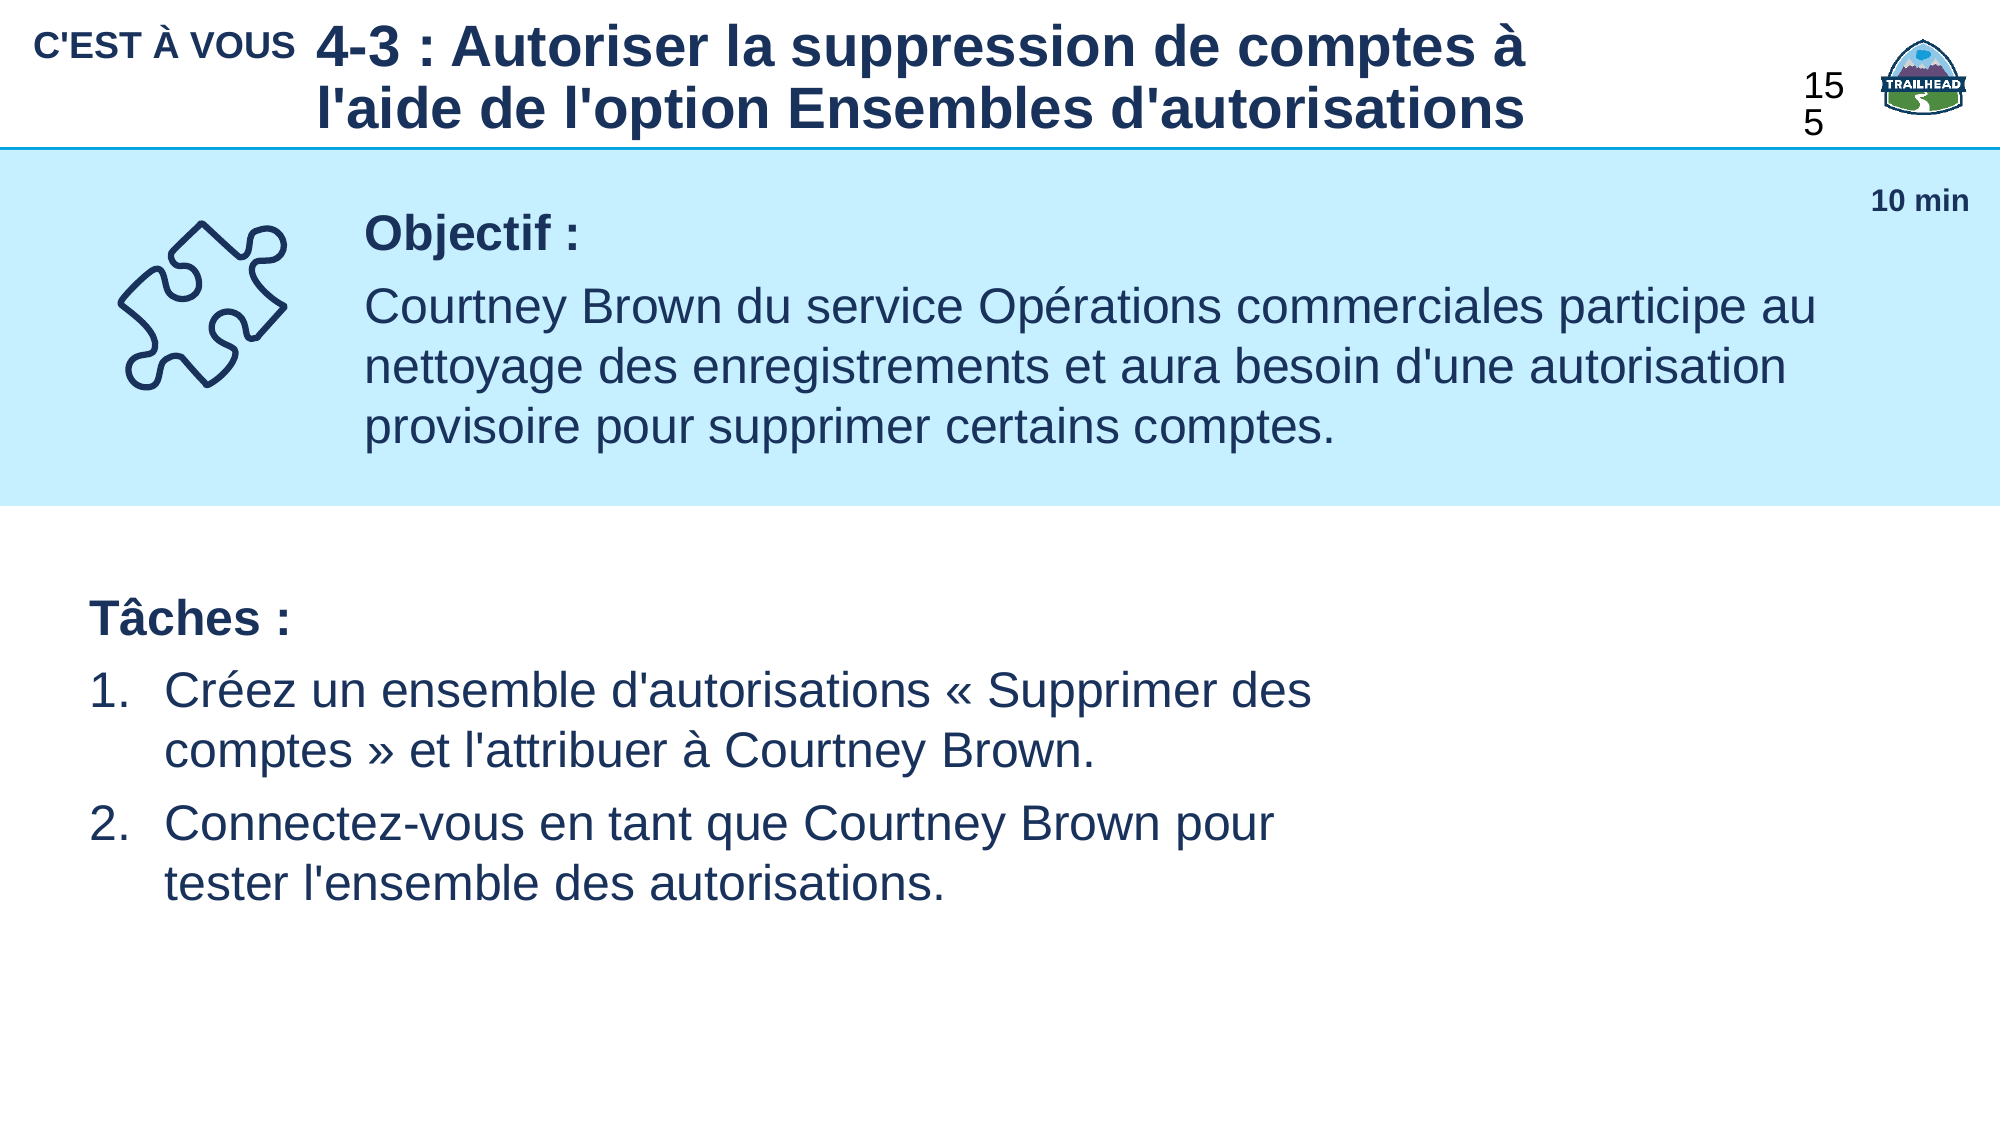

4-3 : Autoriser la suppression de comptes à l'aide de l'option Ensembles d'autorisations
C'EST À VOUS
155
Objectif :
Courtney Brown du service Opérations commerciales participe au nettoyage des enregistrements et aura besoin d'une autorisation provisoire pour supprimer certains comptes.
10 min
Tâches :
Créez un ensemble d'autorisations « Supprimer des comptes » et l'attribuer à Courtney Brown.
Connectez-vous en tant que Courtney Brown pour tester l'ensemble des autorisations.